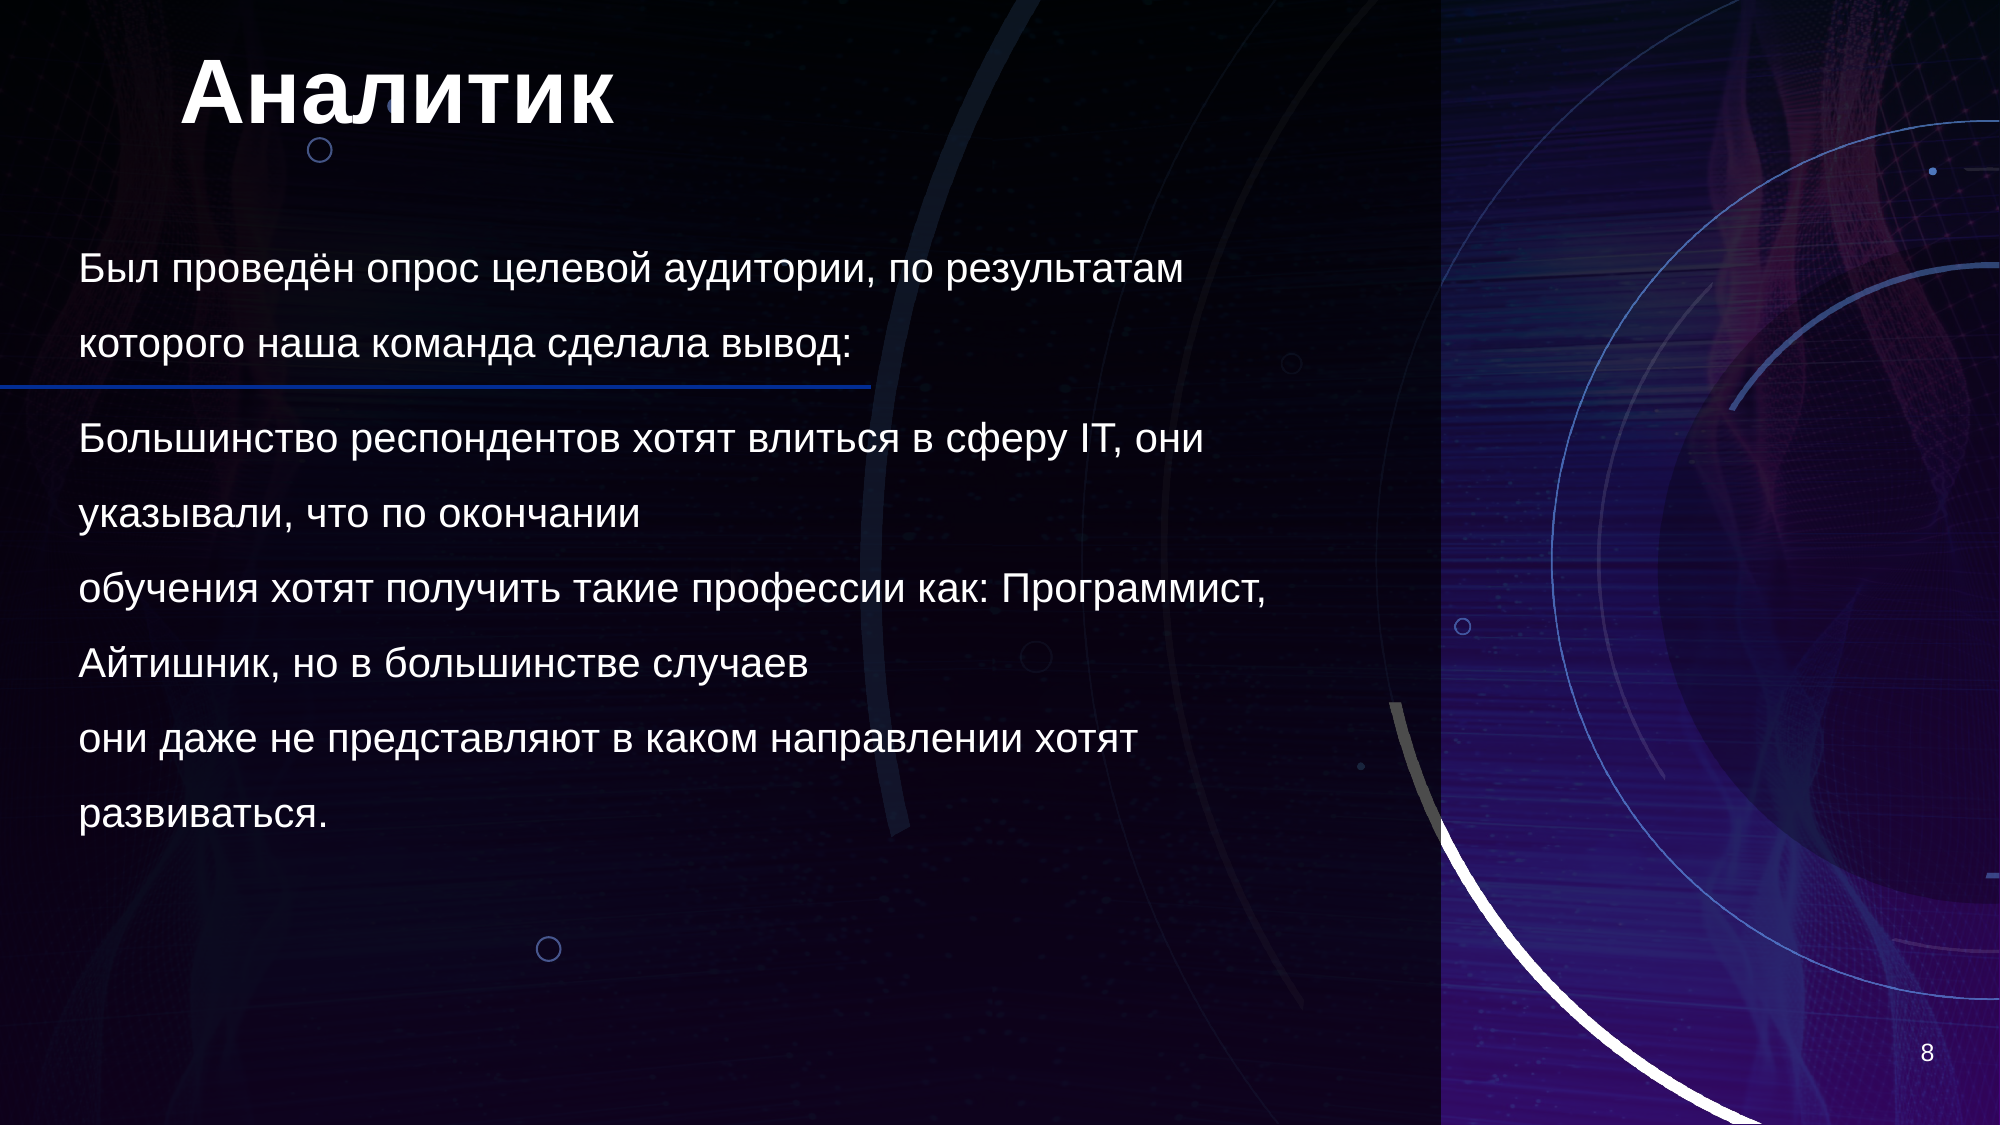

# Аналитик
Был проведён опрос целевой аудитории, по результатам которого наша команда сделала вывод:
Большинство респондентов хотят влиться в сферу IT, они указывали, что по окончании
обучения хотят получить такие профессии как: Программист, Айтишник, но в большинстве случаев
они даже не представляют в каком направлении хотят развиваться.

8